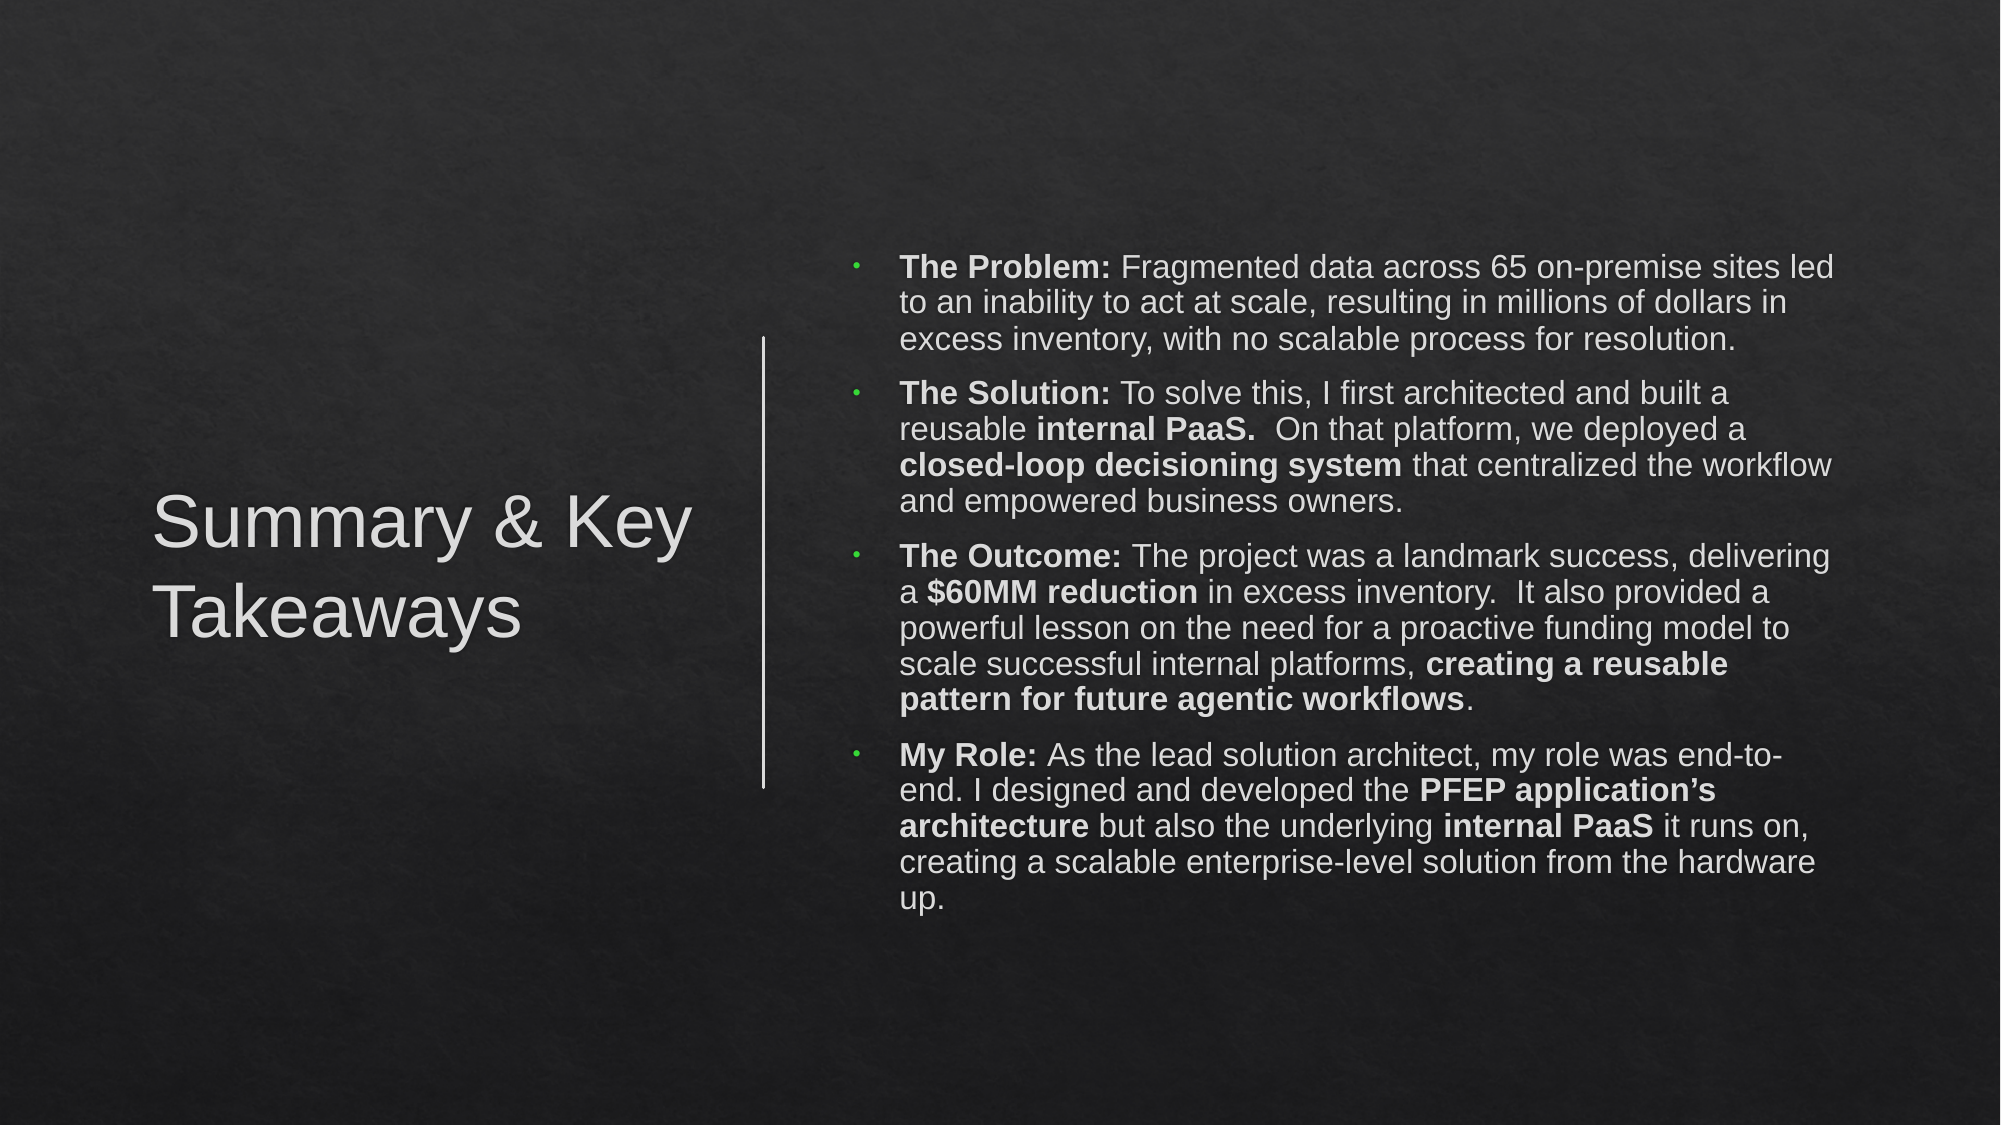

# Summary & Key Takeaways

The Problem: Fragmented data across 65 on-premise sites led to an inability to act at scale, resulting in millions of dollars in excess inventory, with no scalable process for resolution.
The Solution: To solve this, I first architected and built a reusable internal PaaS.  On that platform, we deployed a closed-loop decisioning system that centralized the workflow and empowered business owners.
The Outcome: The project was a landmark success, delivering a $60MM reduction in excess inventory.  It also provided a powerful lesson on the need for a proactive funding model to scale successful internal platforms, creating a reusable pattern for future agentic workflows.
My Role: As the lead solution architect, my role was end-to-end. I designed and developed the PFEP application’s architecture but also the underlying internal PaaS it runs on, creating a scalable enterprise-level solution from the hardware up.